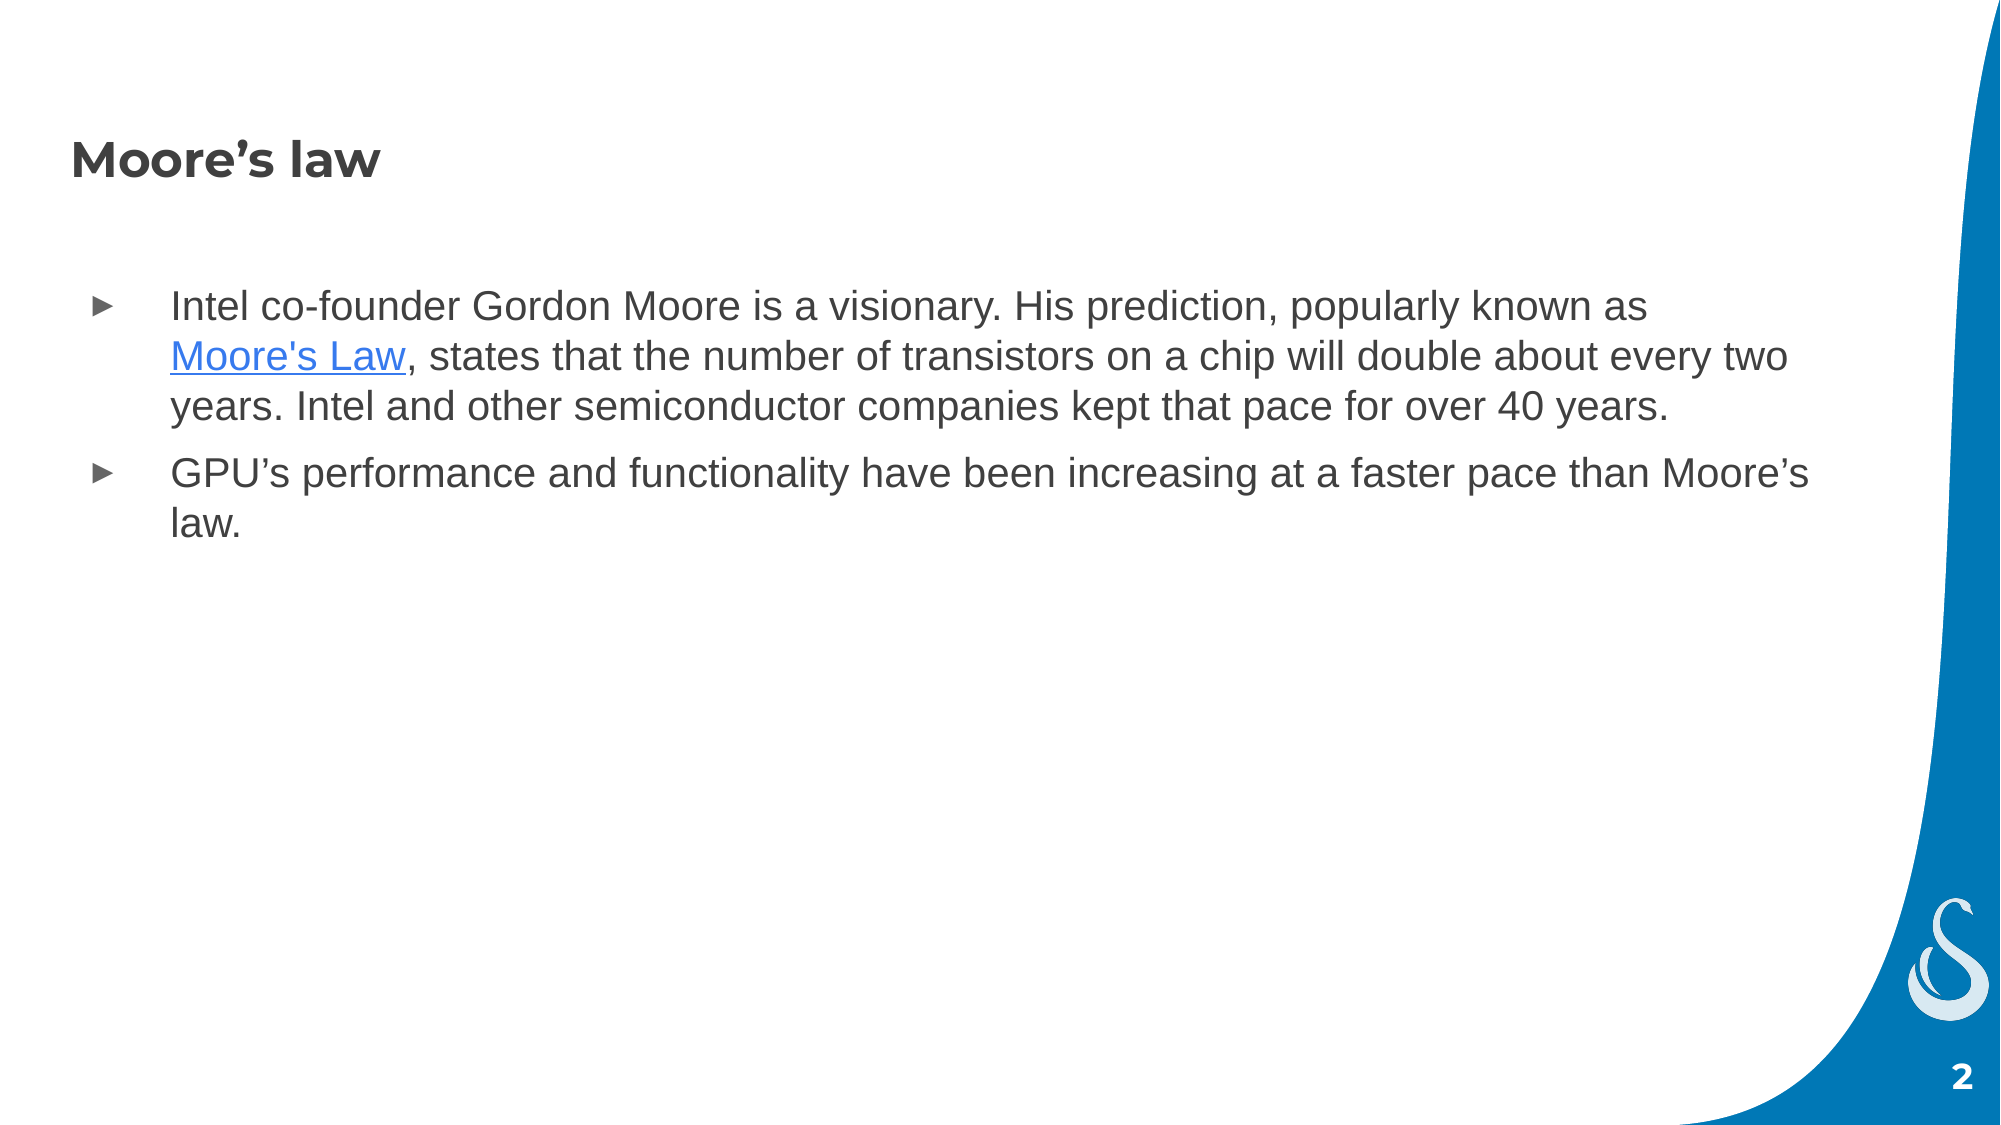

# Moore’s law
Intel co-founder Gordon Moore is a visionary. His prediction, popularly known as Moore's Law, states that the number of transistors on a chip will double about every two years. Intel and other semiconductor companies kept that pace for over 40 years.
GPU’s performance and functionality have been increasing at a faster pace than Moore’s law.
2